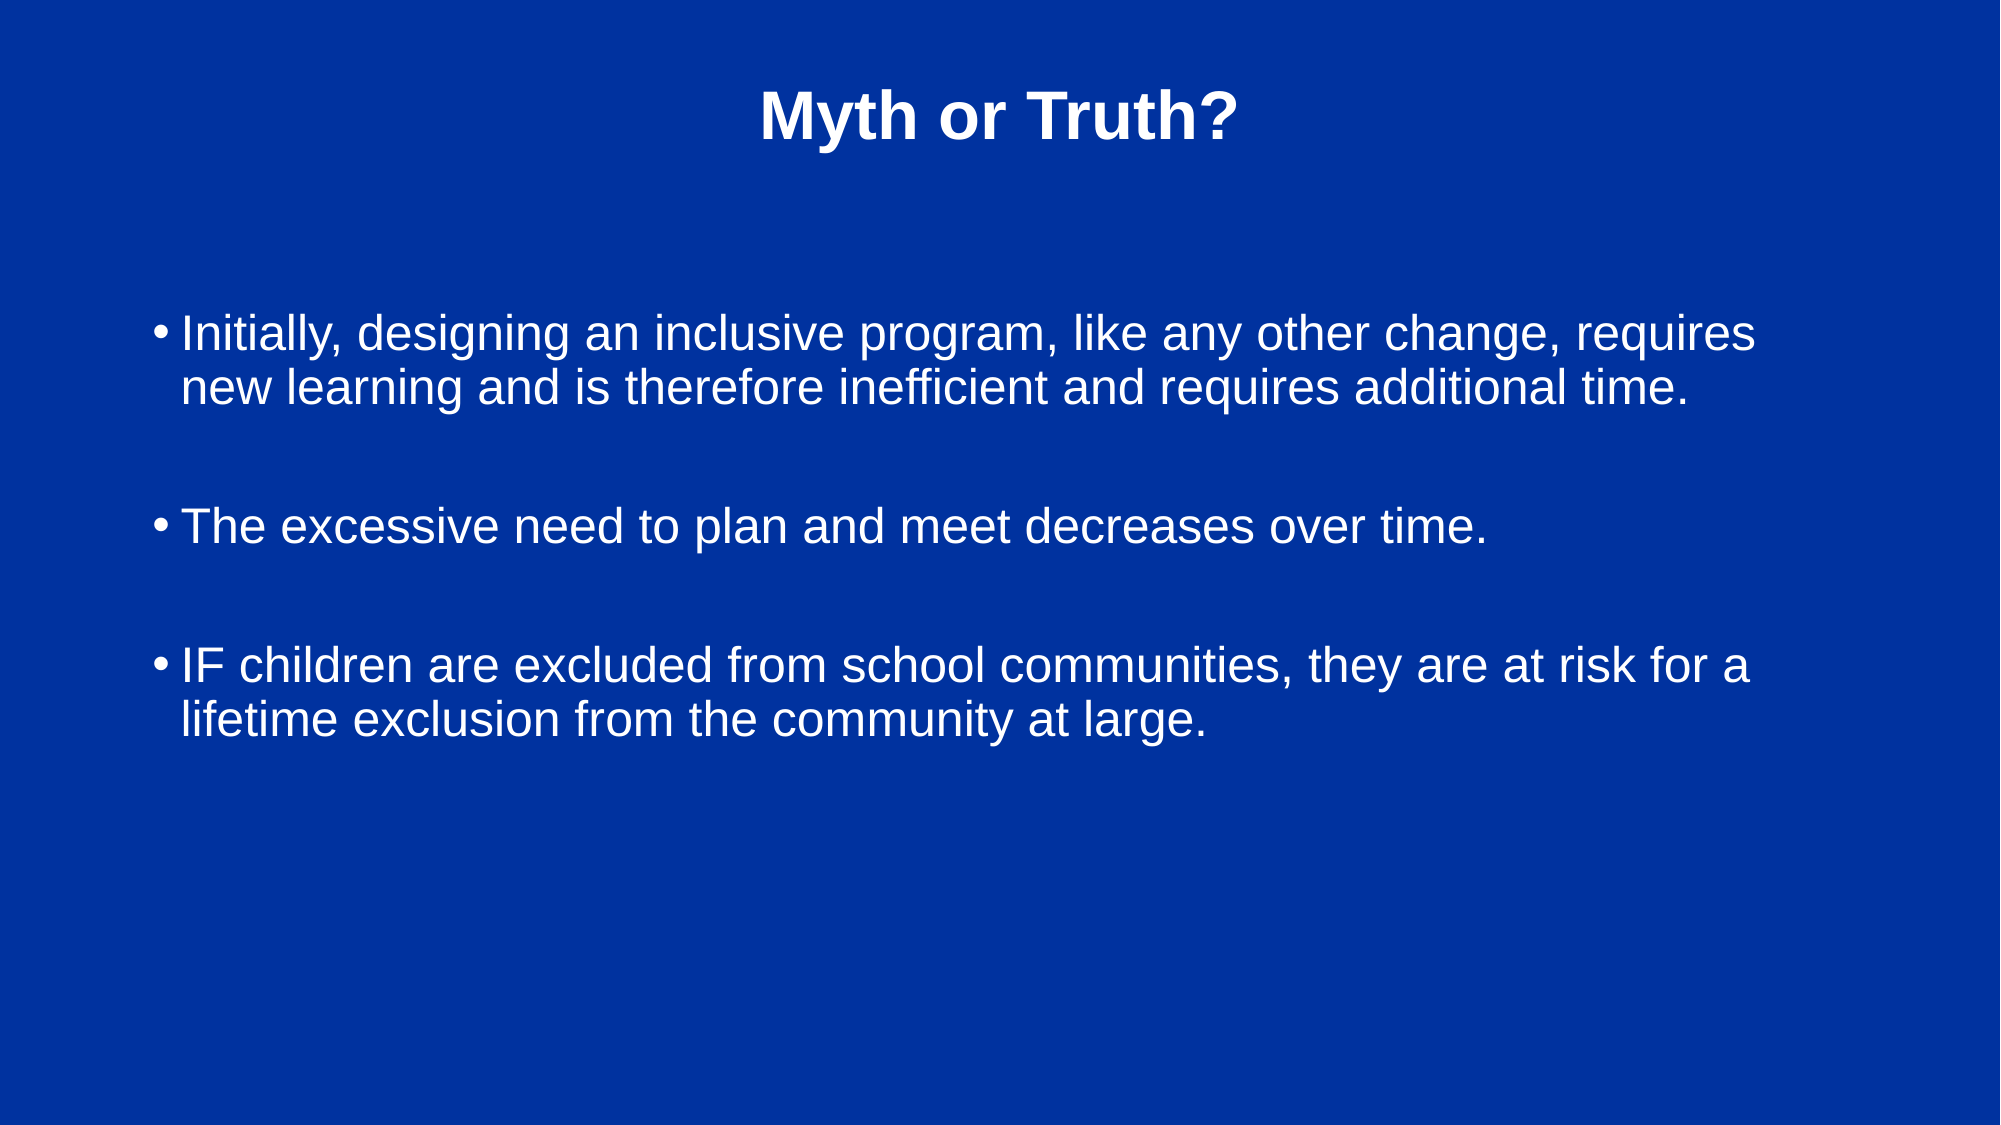

# Myth or Truth?
Initially, designing an inclusive program, like any other change, requires new learning and is therefore inefficient and requires additional time.

The excessive need to plan and meet decreases over time.

IF children are excluded from school communities, they are at risk for a lifetime exclusion from the community at large.